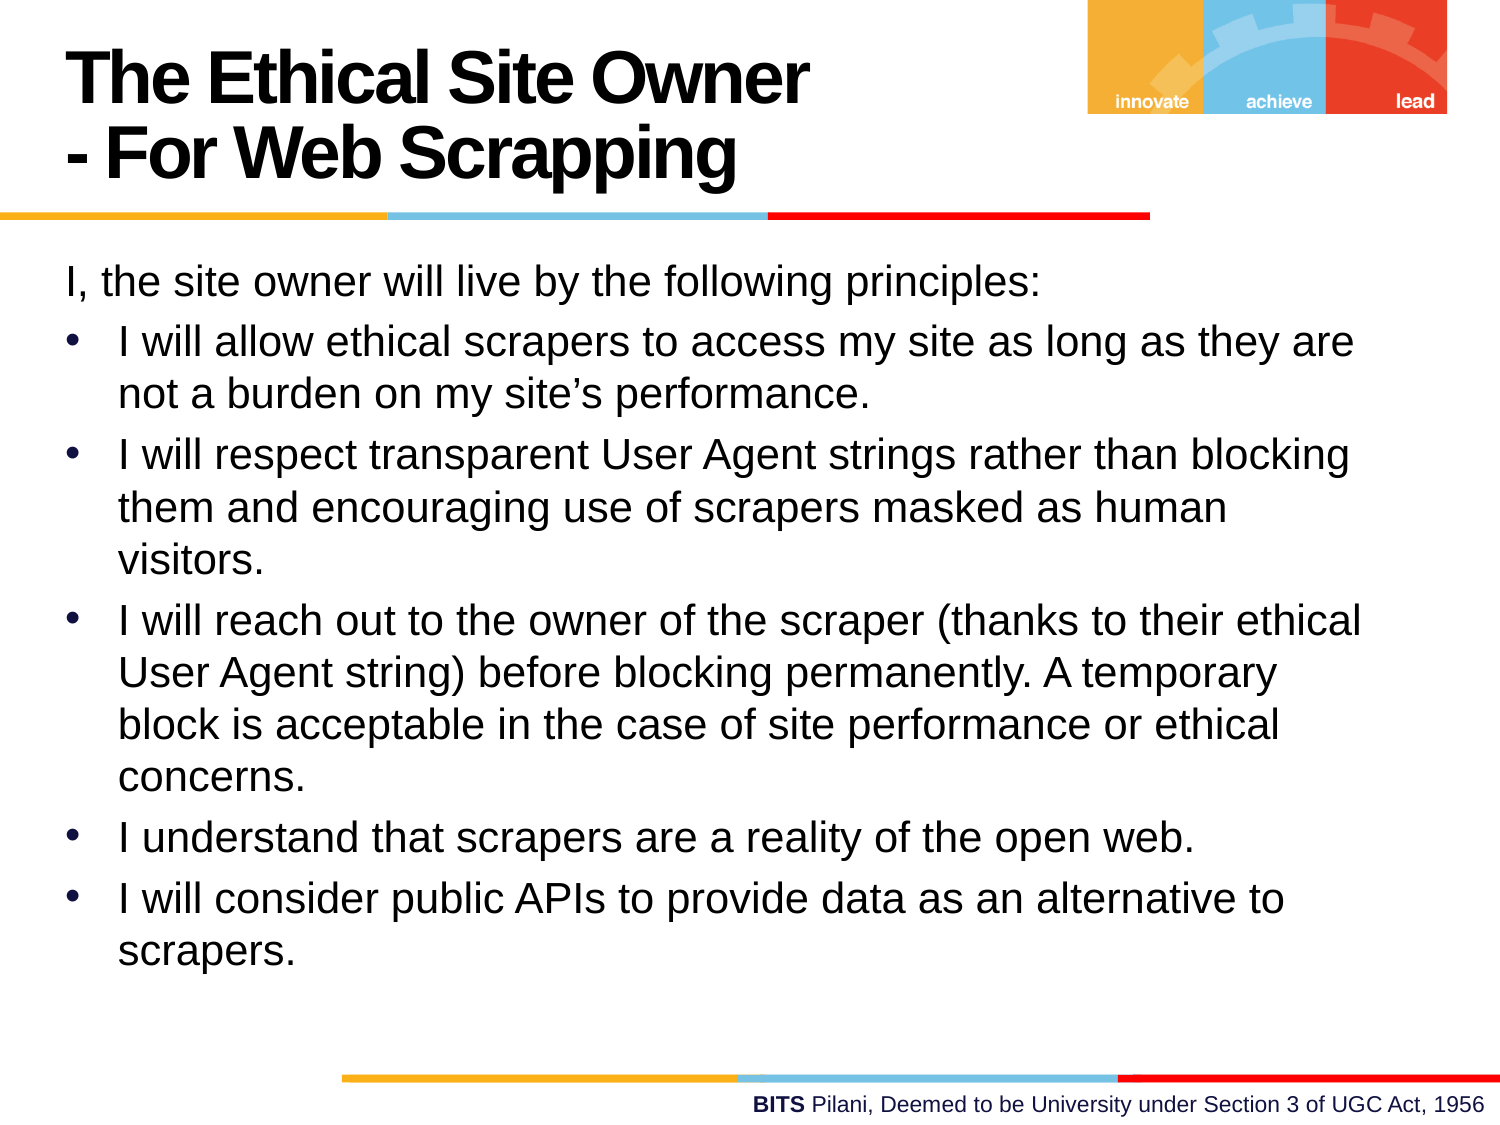

The Ethical Site Owner
- For Web Scrapping
I, the site owner will live by the following principles:
I will allow ethical scrapers to access my site as long as they are not a burden on my site’s performance.
I will respect transparent User Agent strings rather than blocking them and encouraging use of scrapers masked as human visitors.
I will reach out to the owner of the scraper (thanks to their ethical User Agent string) before blocking permanently. A temporary block is acceptable in the case of site performance or ethical concerns.
I understand that scrapers are a reality of the open web.
I will consider public APIs to provide data as an alternative to scrapers.